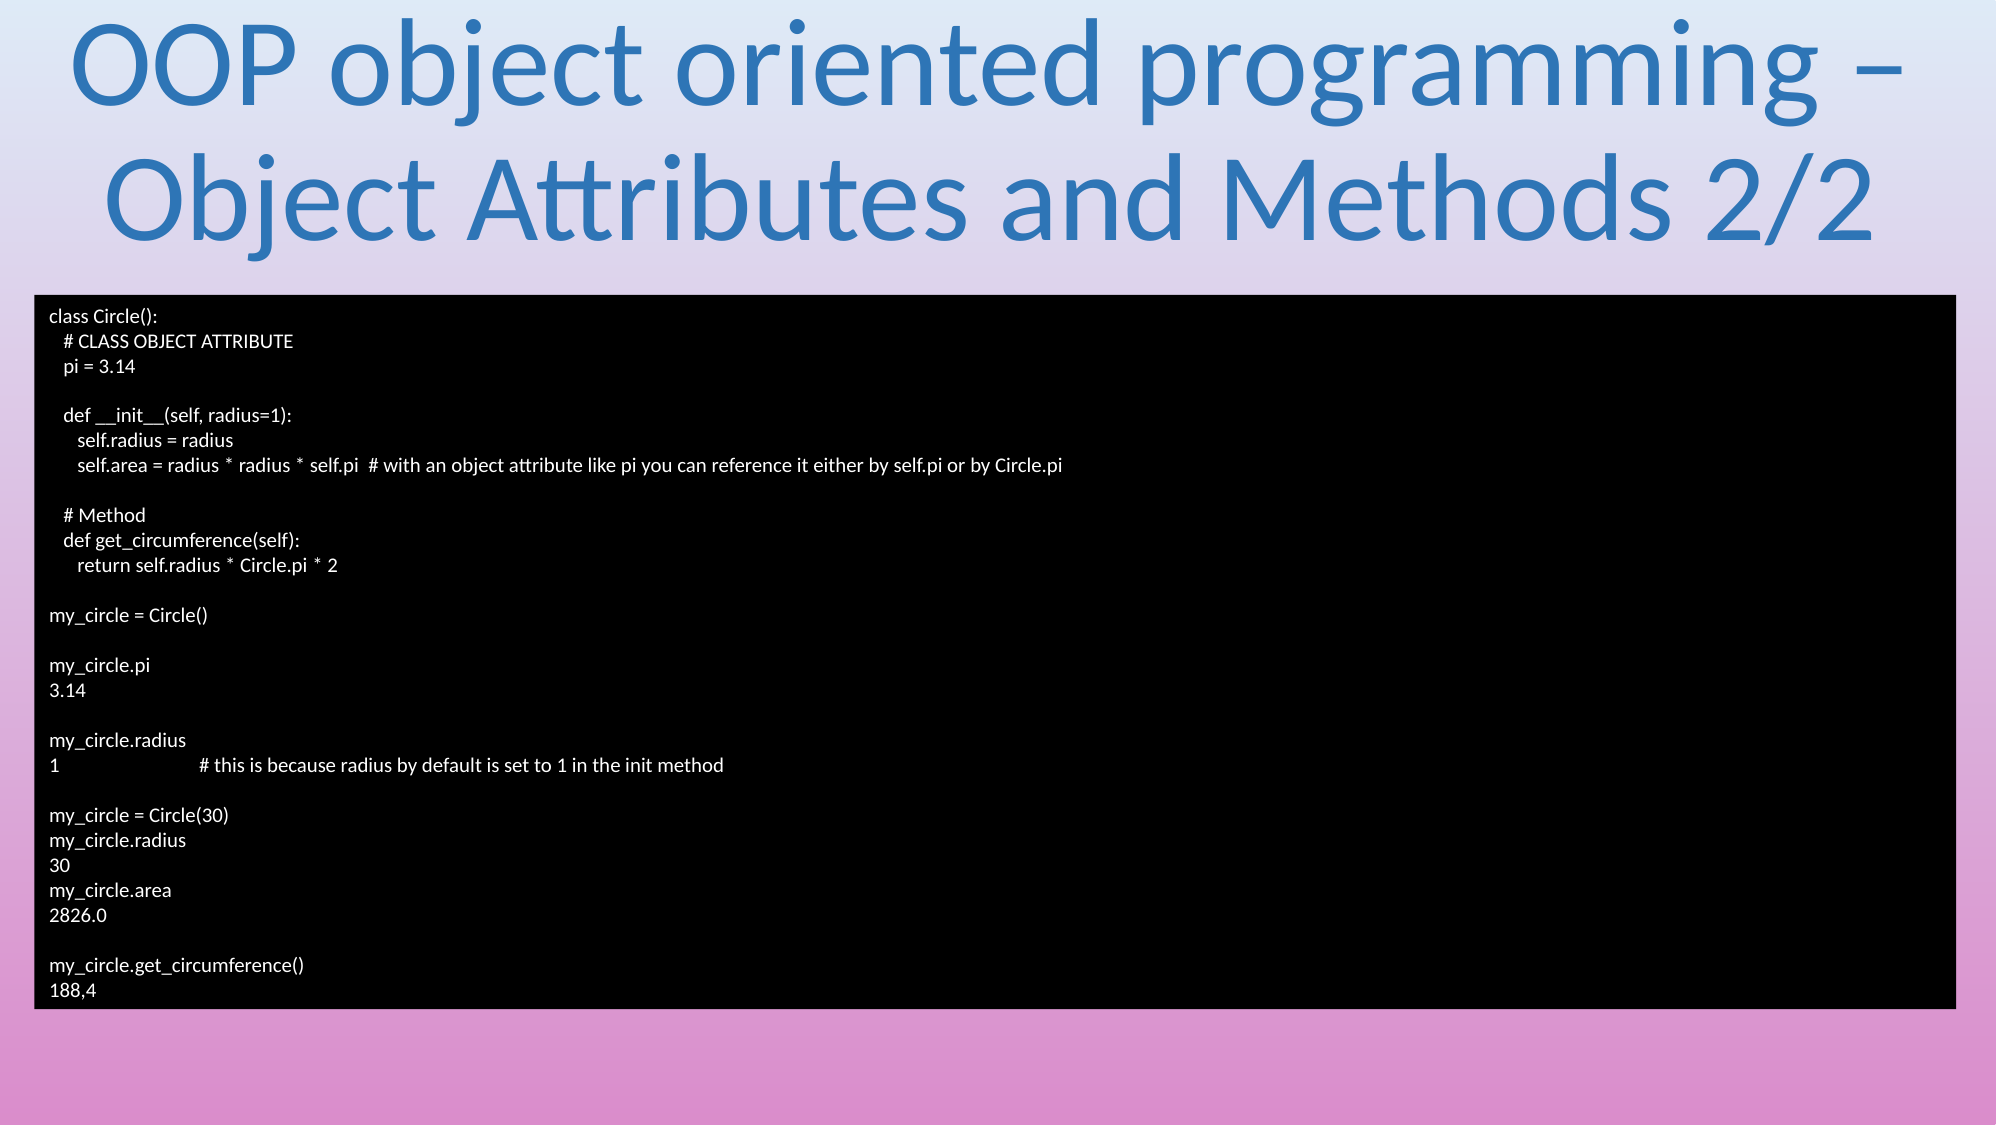

# OOP object oriented programming – Object Attributes and Methods 2/2
class Circle():
   # CLASS OBJECT ATTRIBUTE
   pi = 3.14

   def __init__(self, radius=1):
      self.radius = radius
      self.area = radius * radius * self.pi  # with an object attribute like pi you can reference it either by self.pi or by Circle.pi

   # Method
   def get_circumference(self):
      return self.radius * Circle.pi * 2

my_circle = Circle()

my_circle.pi
3.14

my_circle.radius
1	# this is because radius by default is set to 1 in the init method

my_circle = Circle(30)
my_circle.radius
30
my_circle.area
2826.0
my_circle.get_circumference()
188,4

318